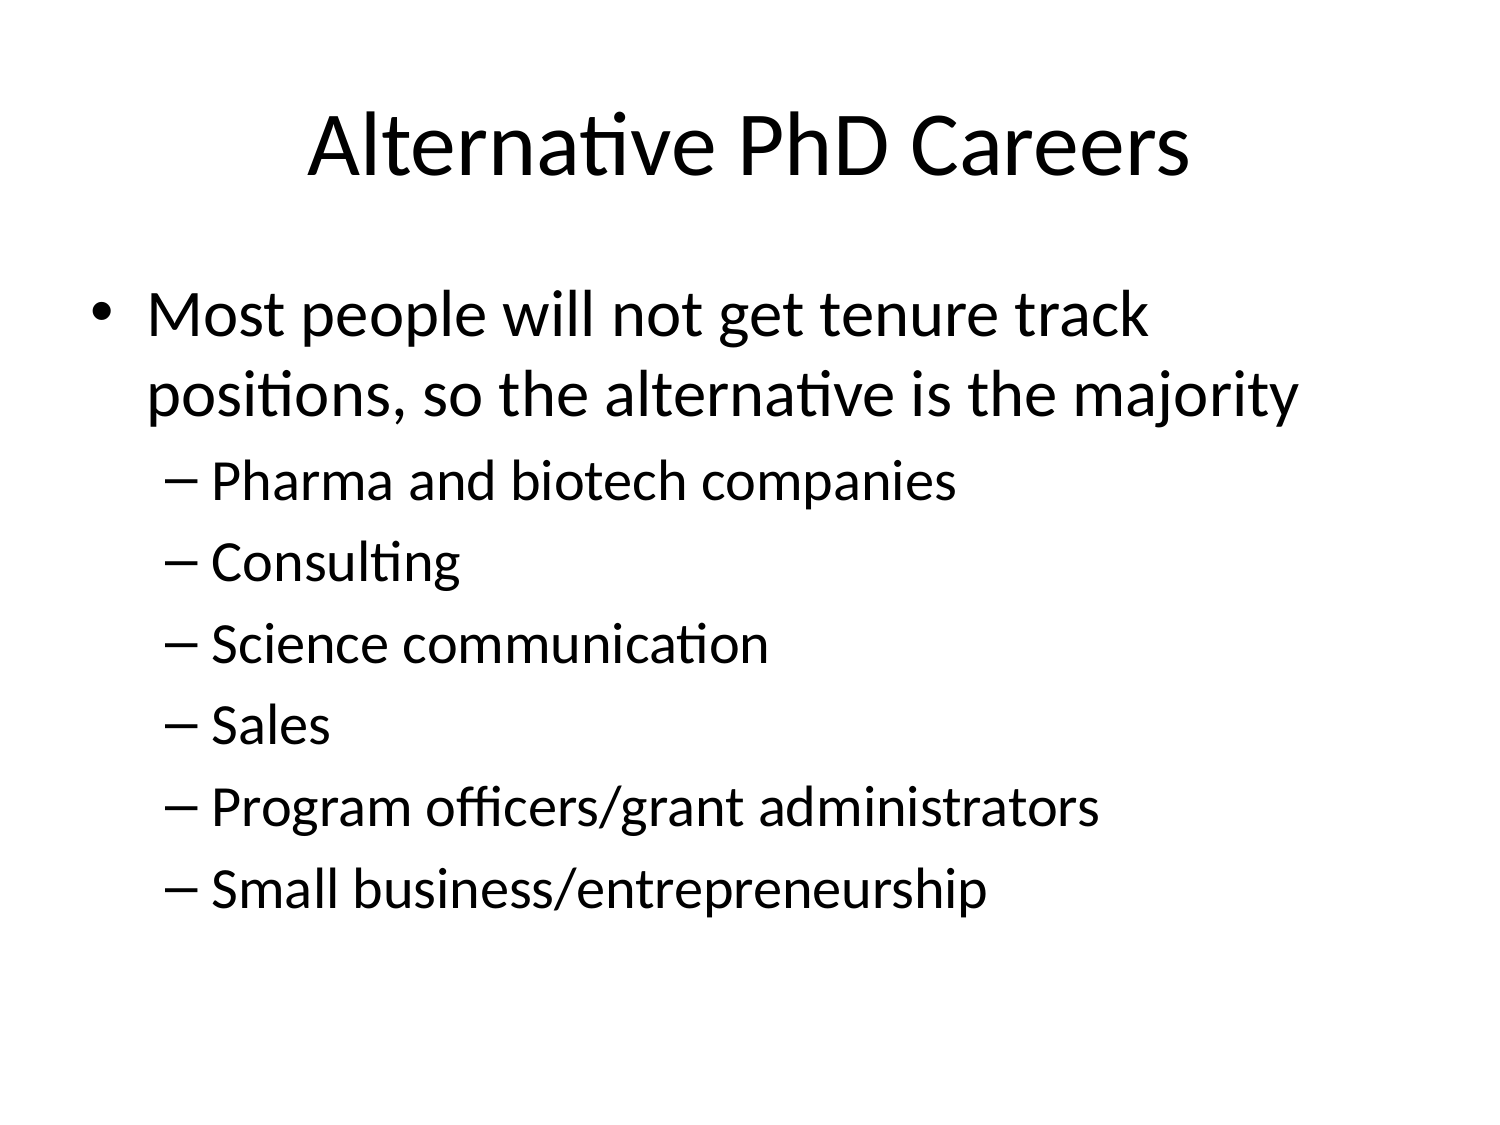

# Alternative PhD Careers
Most people will not get tenure track positions, so the alternative is the majority
Pharma and biotech companies
Consulting
Science communication
Sales
Program officers/grant administrators
Small business/entrepreneurship